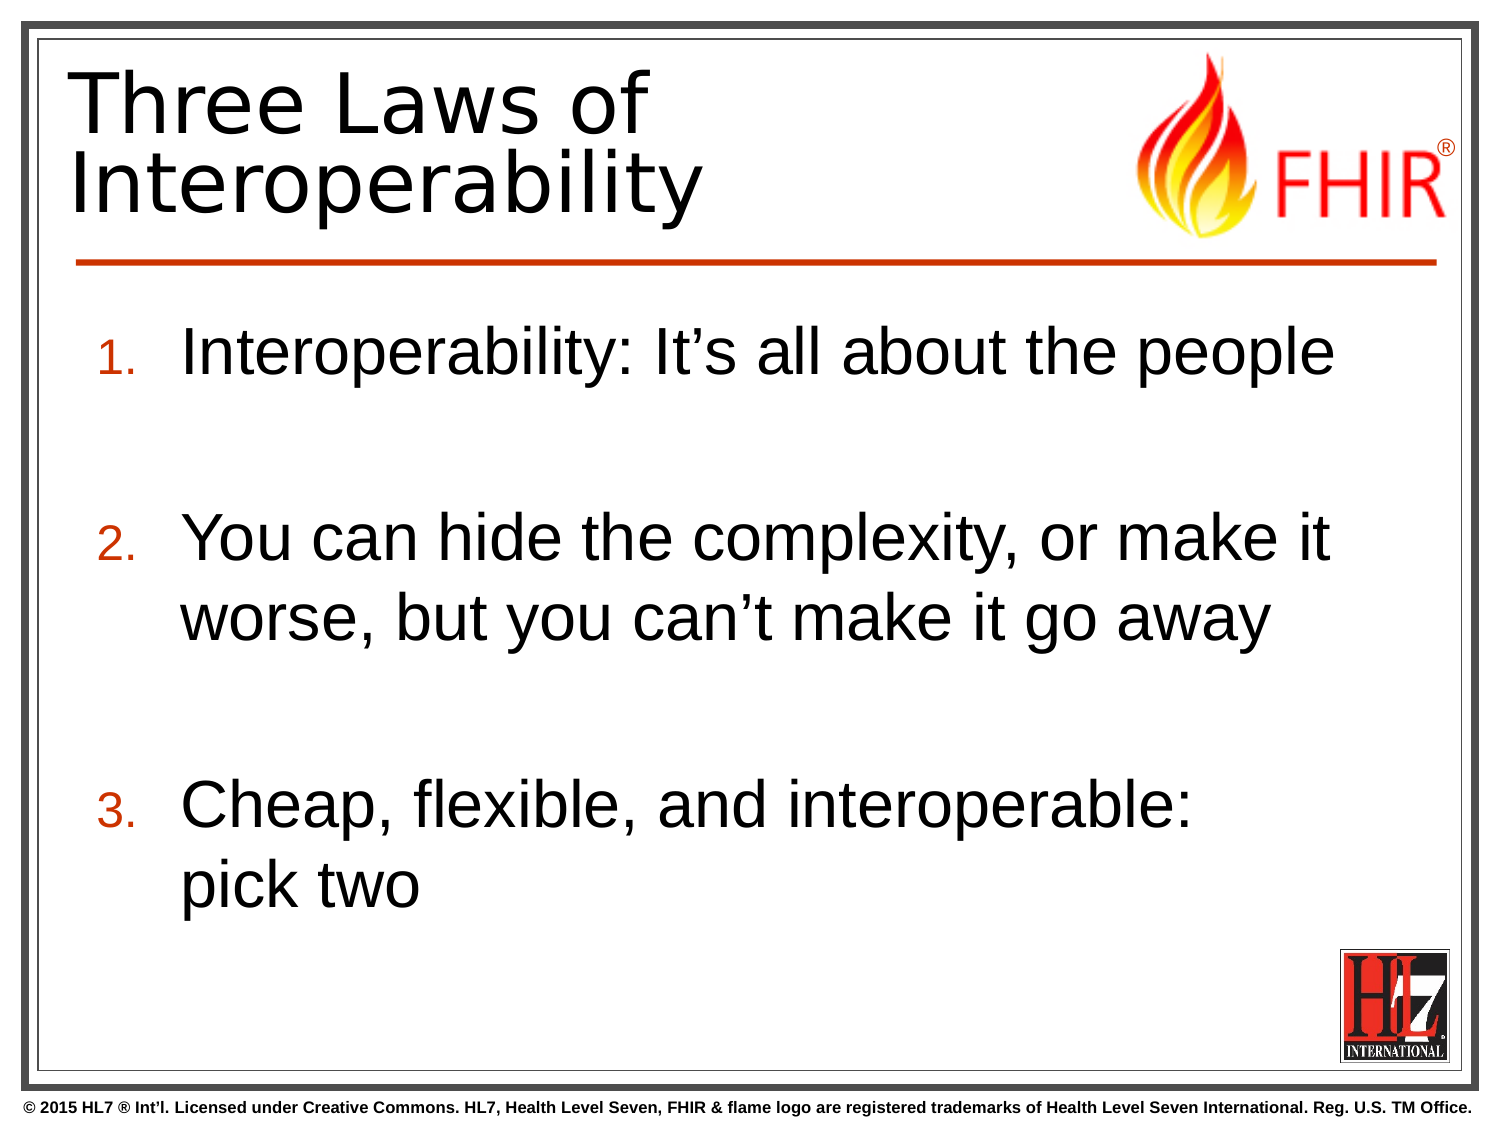

# Three Laws of Interoperability
Interoperability: It’s all about the people

You can hide the complexity, or make it worse, but you can’t make it go away

Cheap, flexible, and interoperable:
pick two